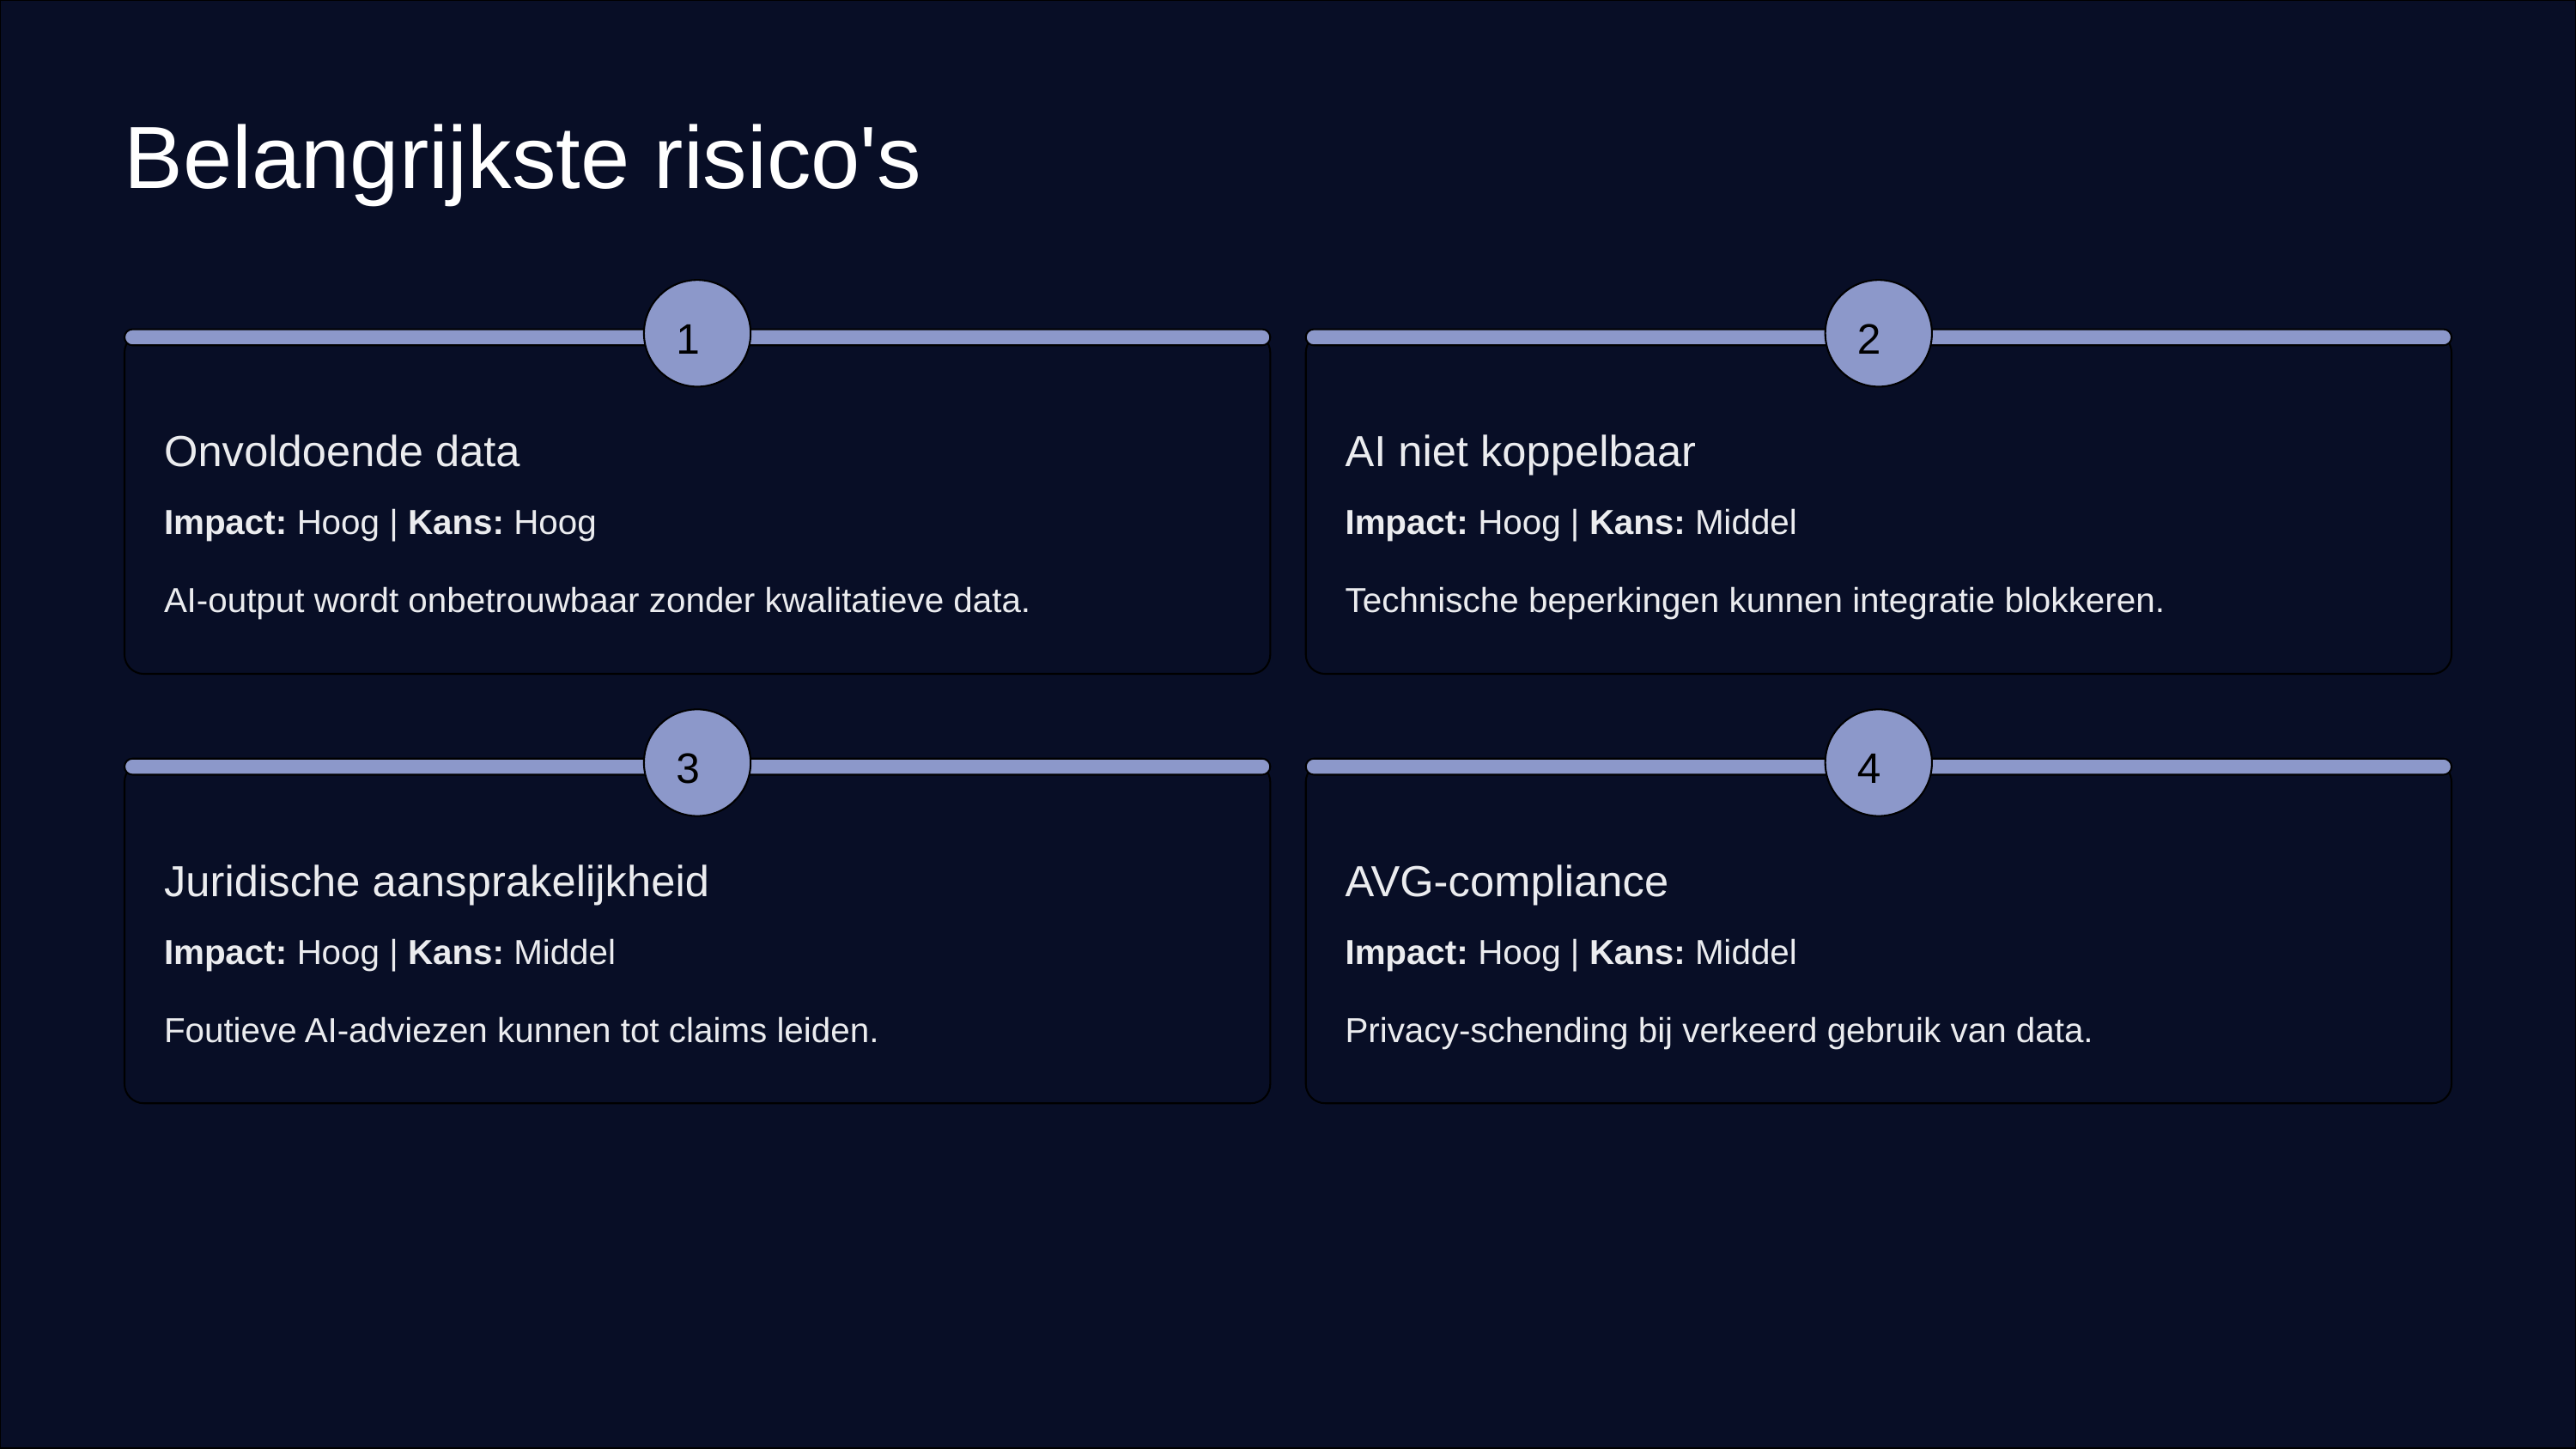

Belangrijkste risico's

1
2

Onvoldoende data
AI niet koppelbaar
Impact: Hoog | Kans: Hoog
Impact: Hoog | Kans: Middel
AI-output wordt onbetrouwbaar zonder kwalitatieve data.
Technische beperkingen kunnen integratie blokkeren.

3
4

Juridische aansprakelijkheid
AVG-compliance
Impact: Hoog | Kans: Middel
Impact: Hoog | Kans: Middel
Foutieve AI-adviezen kunnen tot claims leiden.
Privacy-schending bij verkeerd gebruik van data.